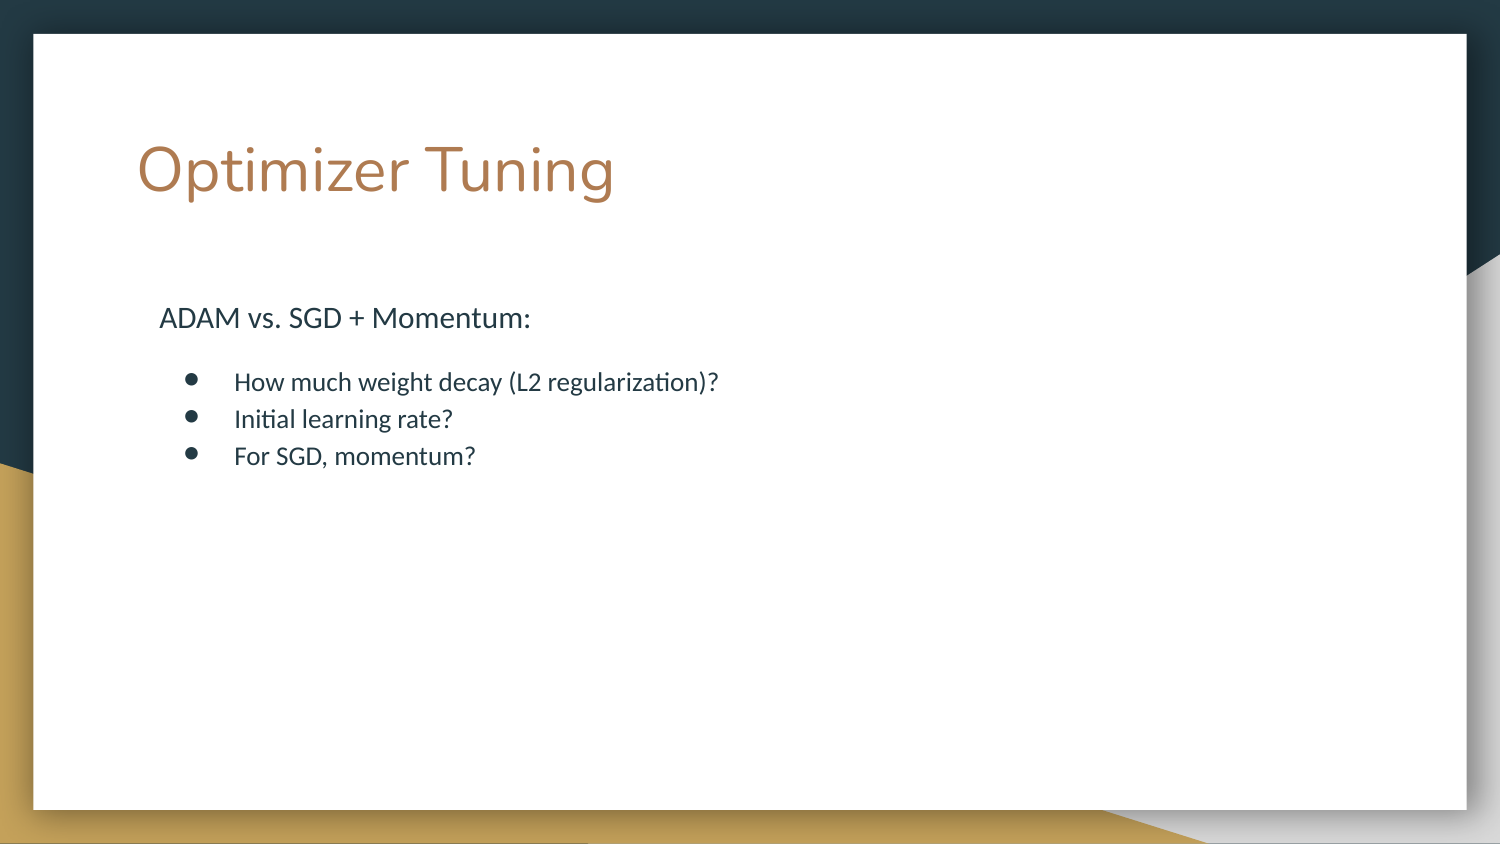

# Optimizer Tuning
ADAM vs. SGD + Momentum:
How much weight decay (L2 regularization)?
Initial learning rate?
For SGD, momentum?